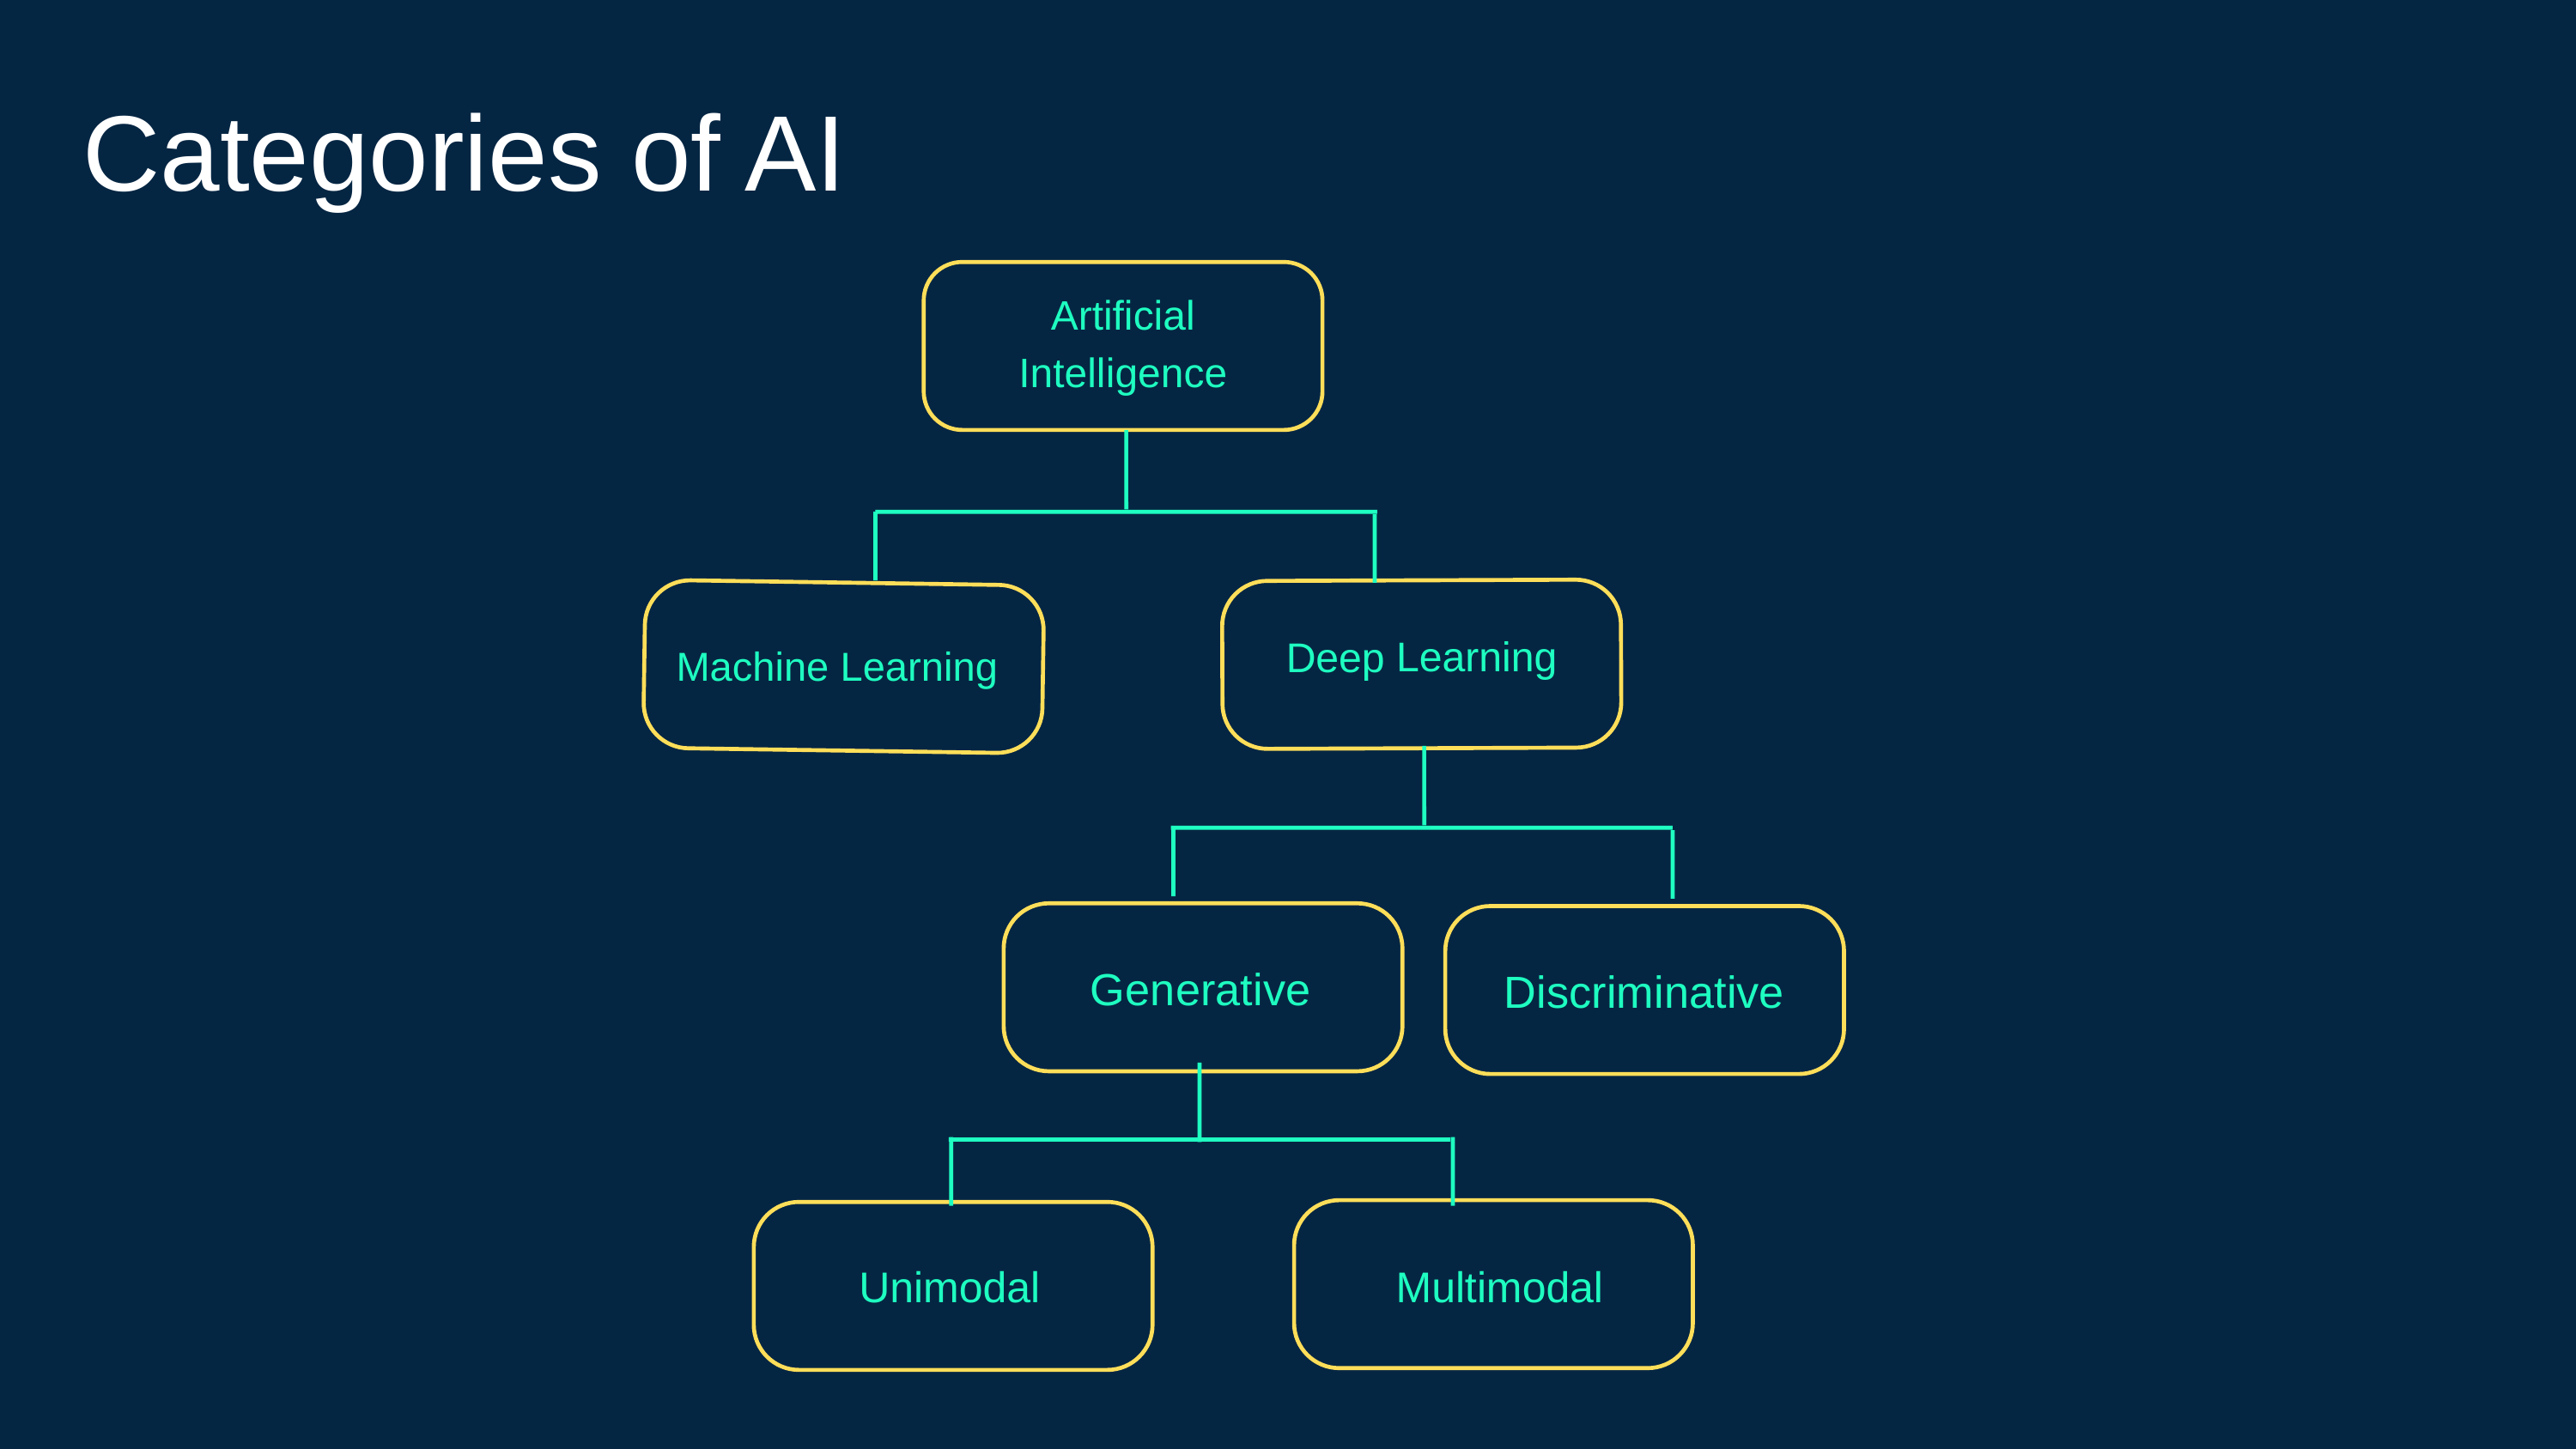

Categories of AI

Artificial Intelligence

Deep Learning
Machine Learning

Generative
Discriminative

Unimodal
Multimodal